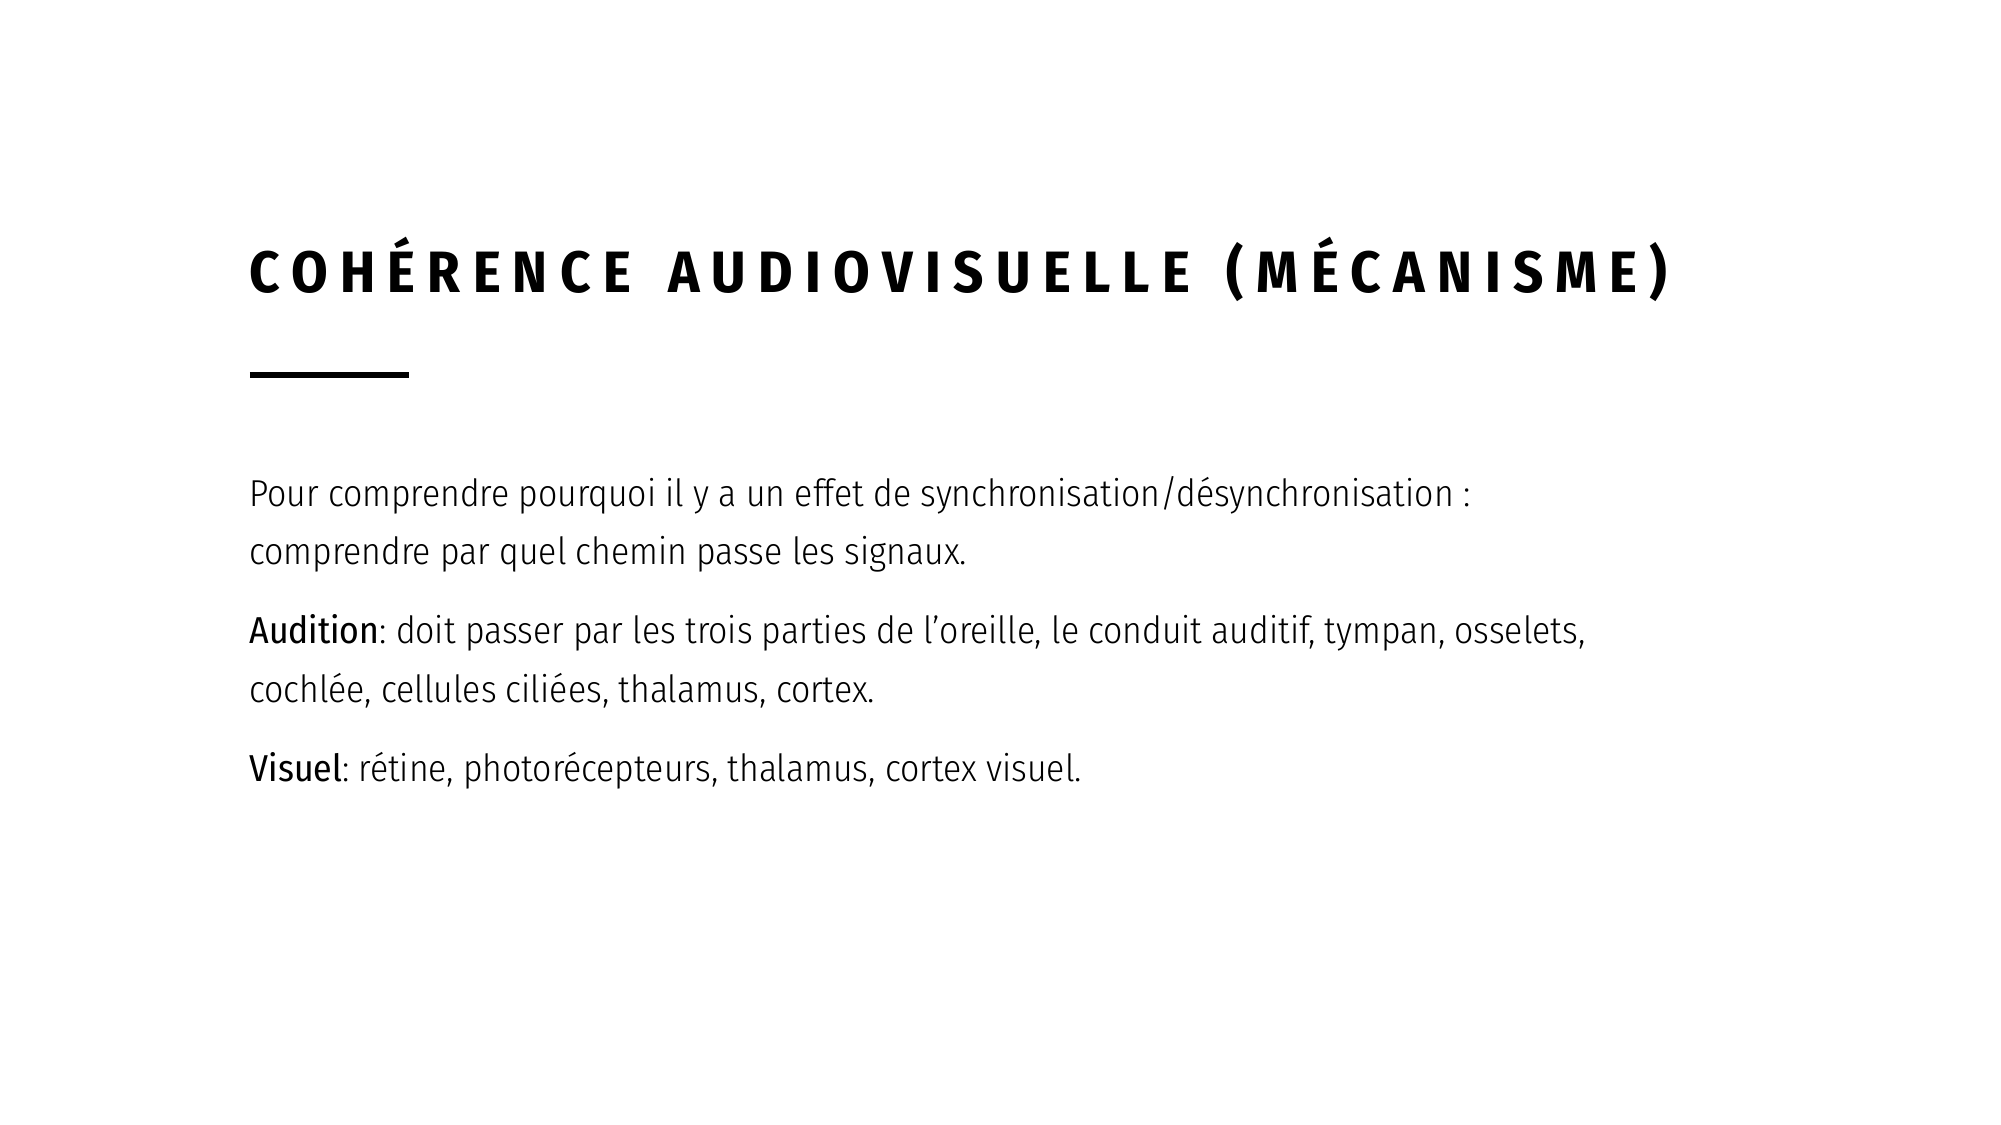

# Cohérence audiovisuelle (Mécanisme)
Pour comprendre pourquoi il y a un effet de synchronisation/désynchronisation : comprendre par quel chemin passe les signaux.
Audition: doit passer par les trois parties de l’oreille, le conduit auditif, tympan, osselets, cochlée, cellules ciliées, thalamus, cortex.
Visuel: rétine, photorécepteurs, thalamus, cortex visuel.